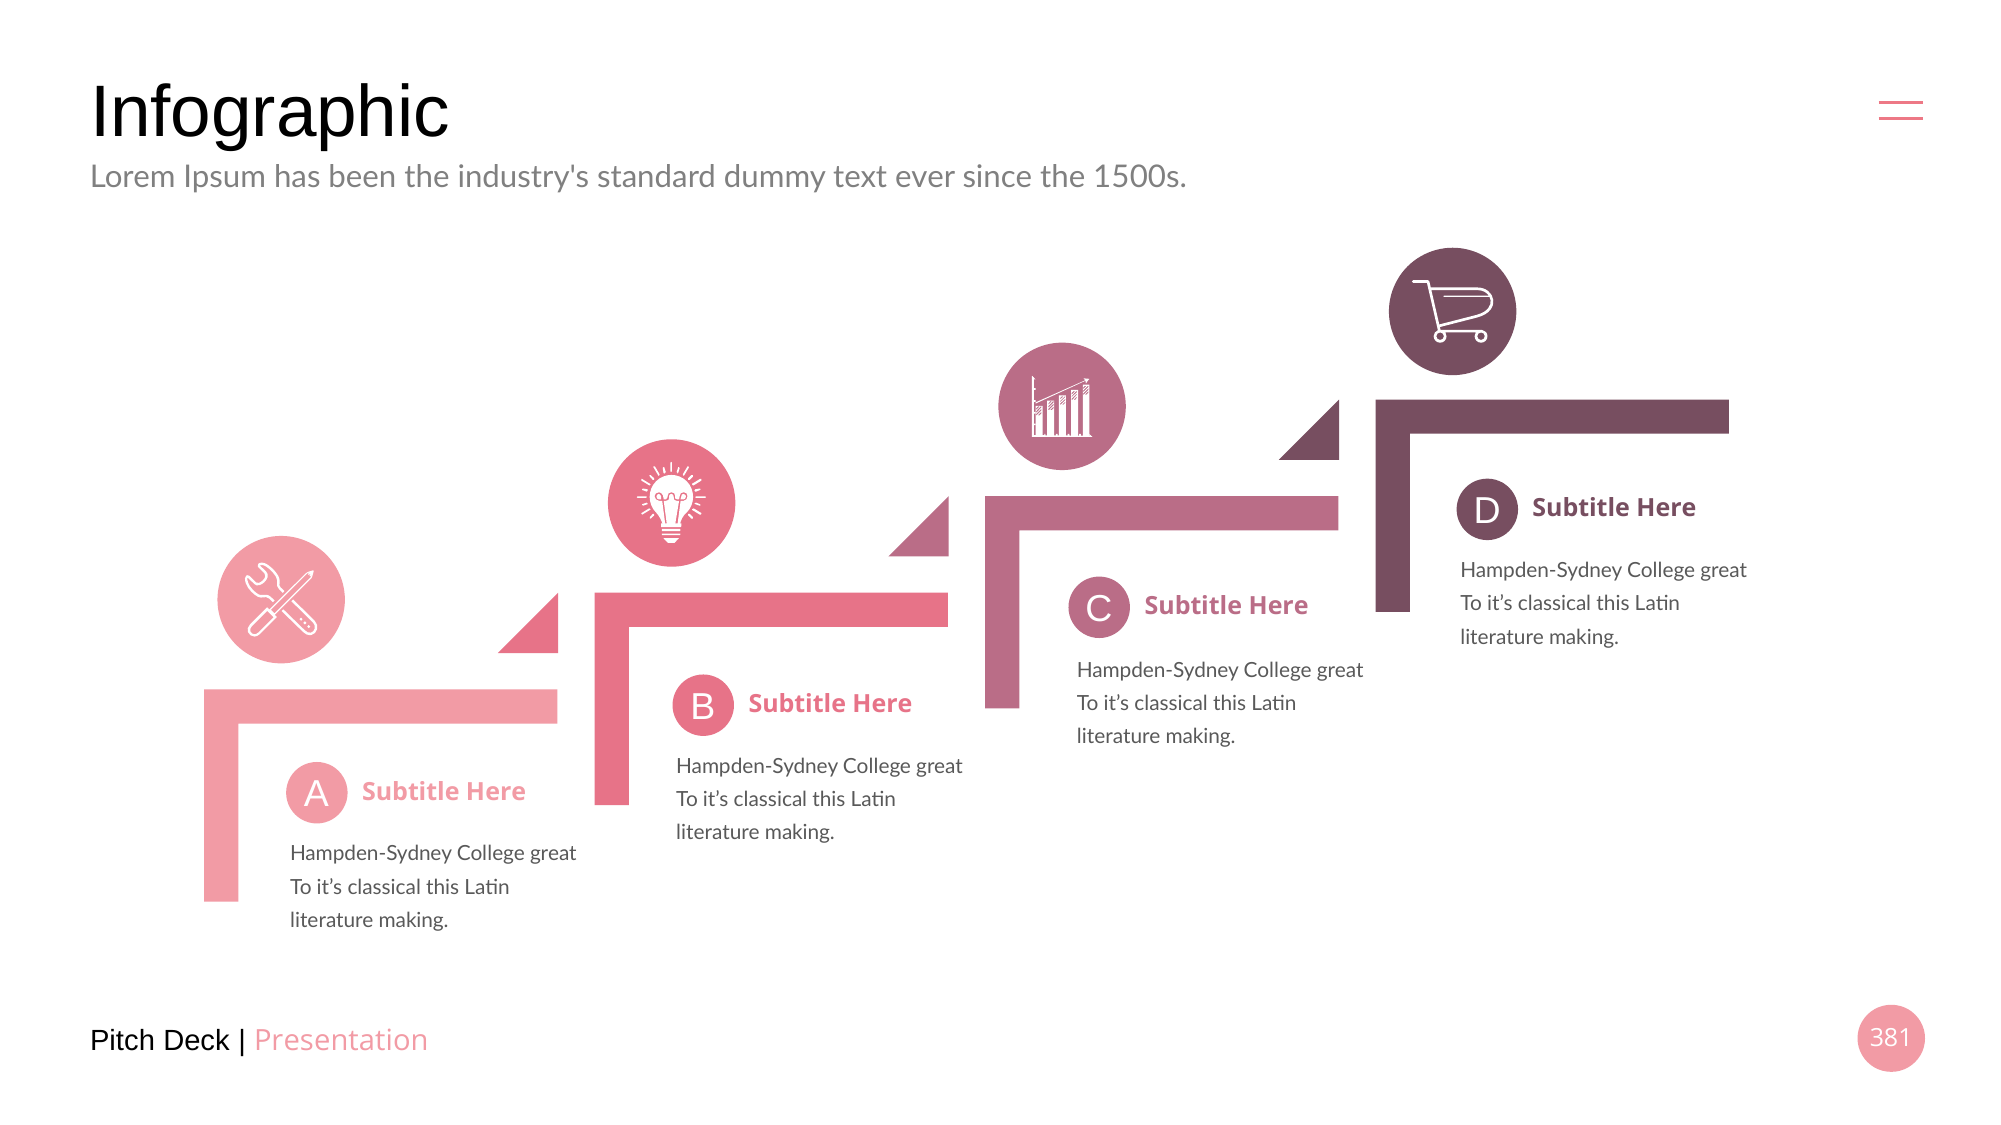

# Infographic
Lorem Ipsum has been the industry's standard dummy text ever since the 1500s.

D

C

B

A

Subtitle Here
Hampden-Sydney College great To it’s classical this Latin literature making.
Subtitle Here
Hampden-Sydney College great To it’s classical this Latin literature making.
Subtitle Here
Hampden-Sydney College great To it’s classical this Latin literature making.
Subtitle Here
Hampden-Sydney College great To it’s classical this Latin literature making.
Pitch Deck | Presentation
381